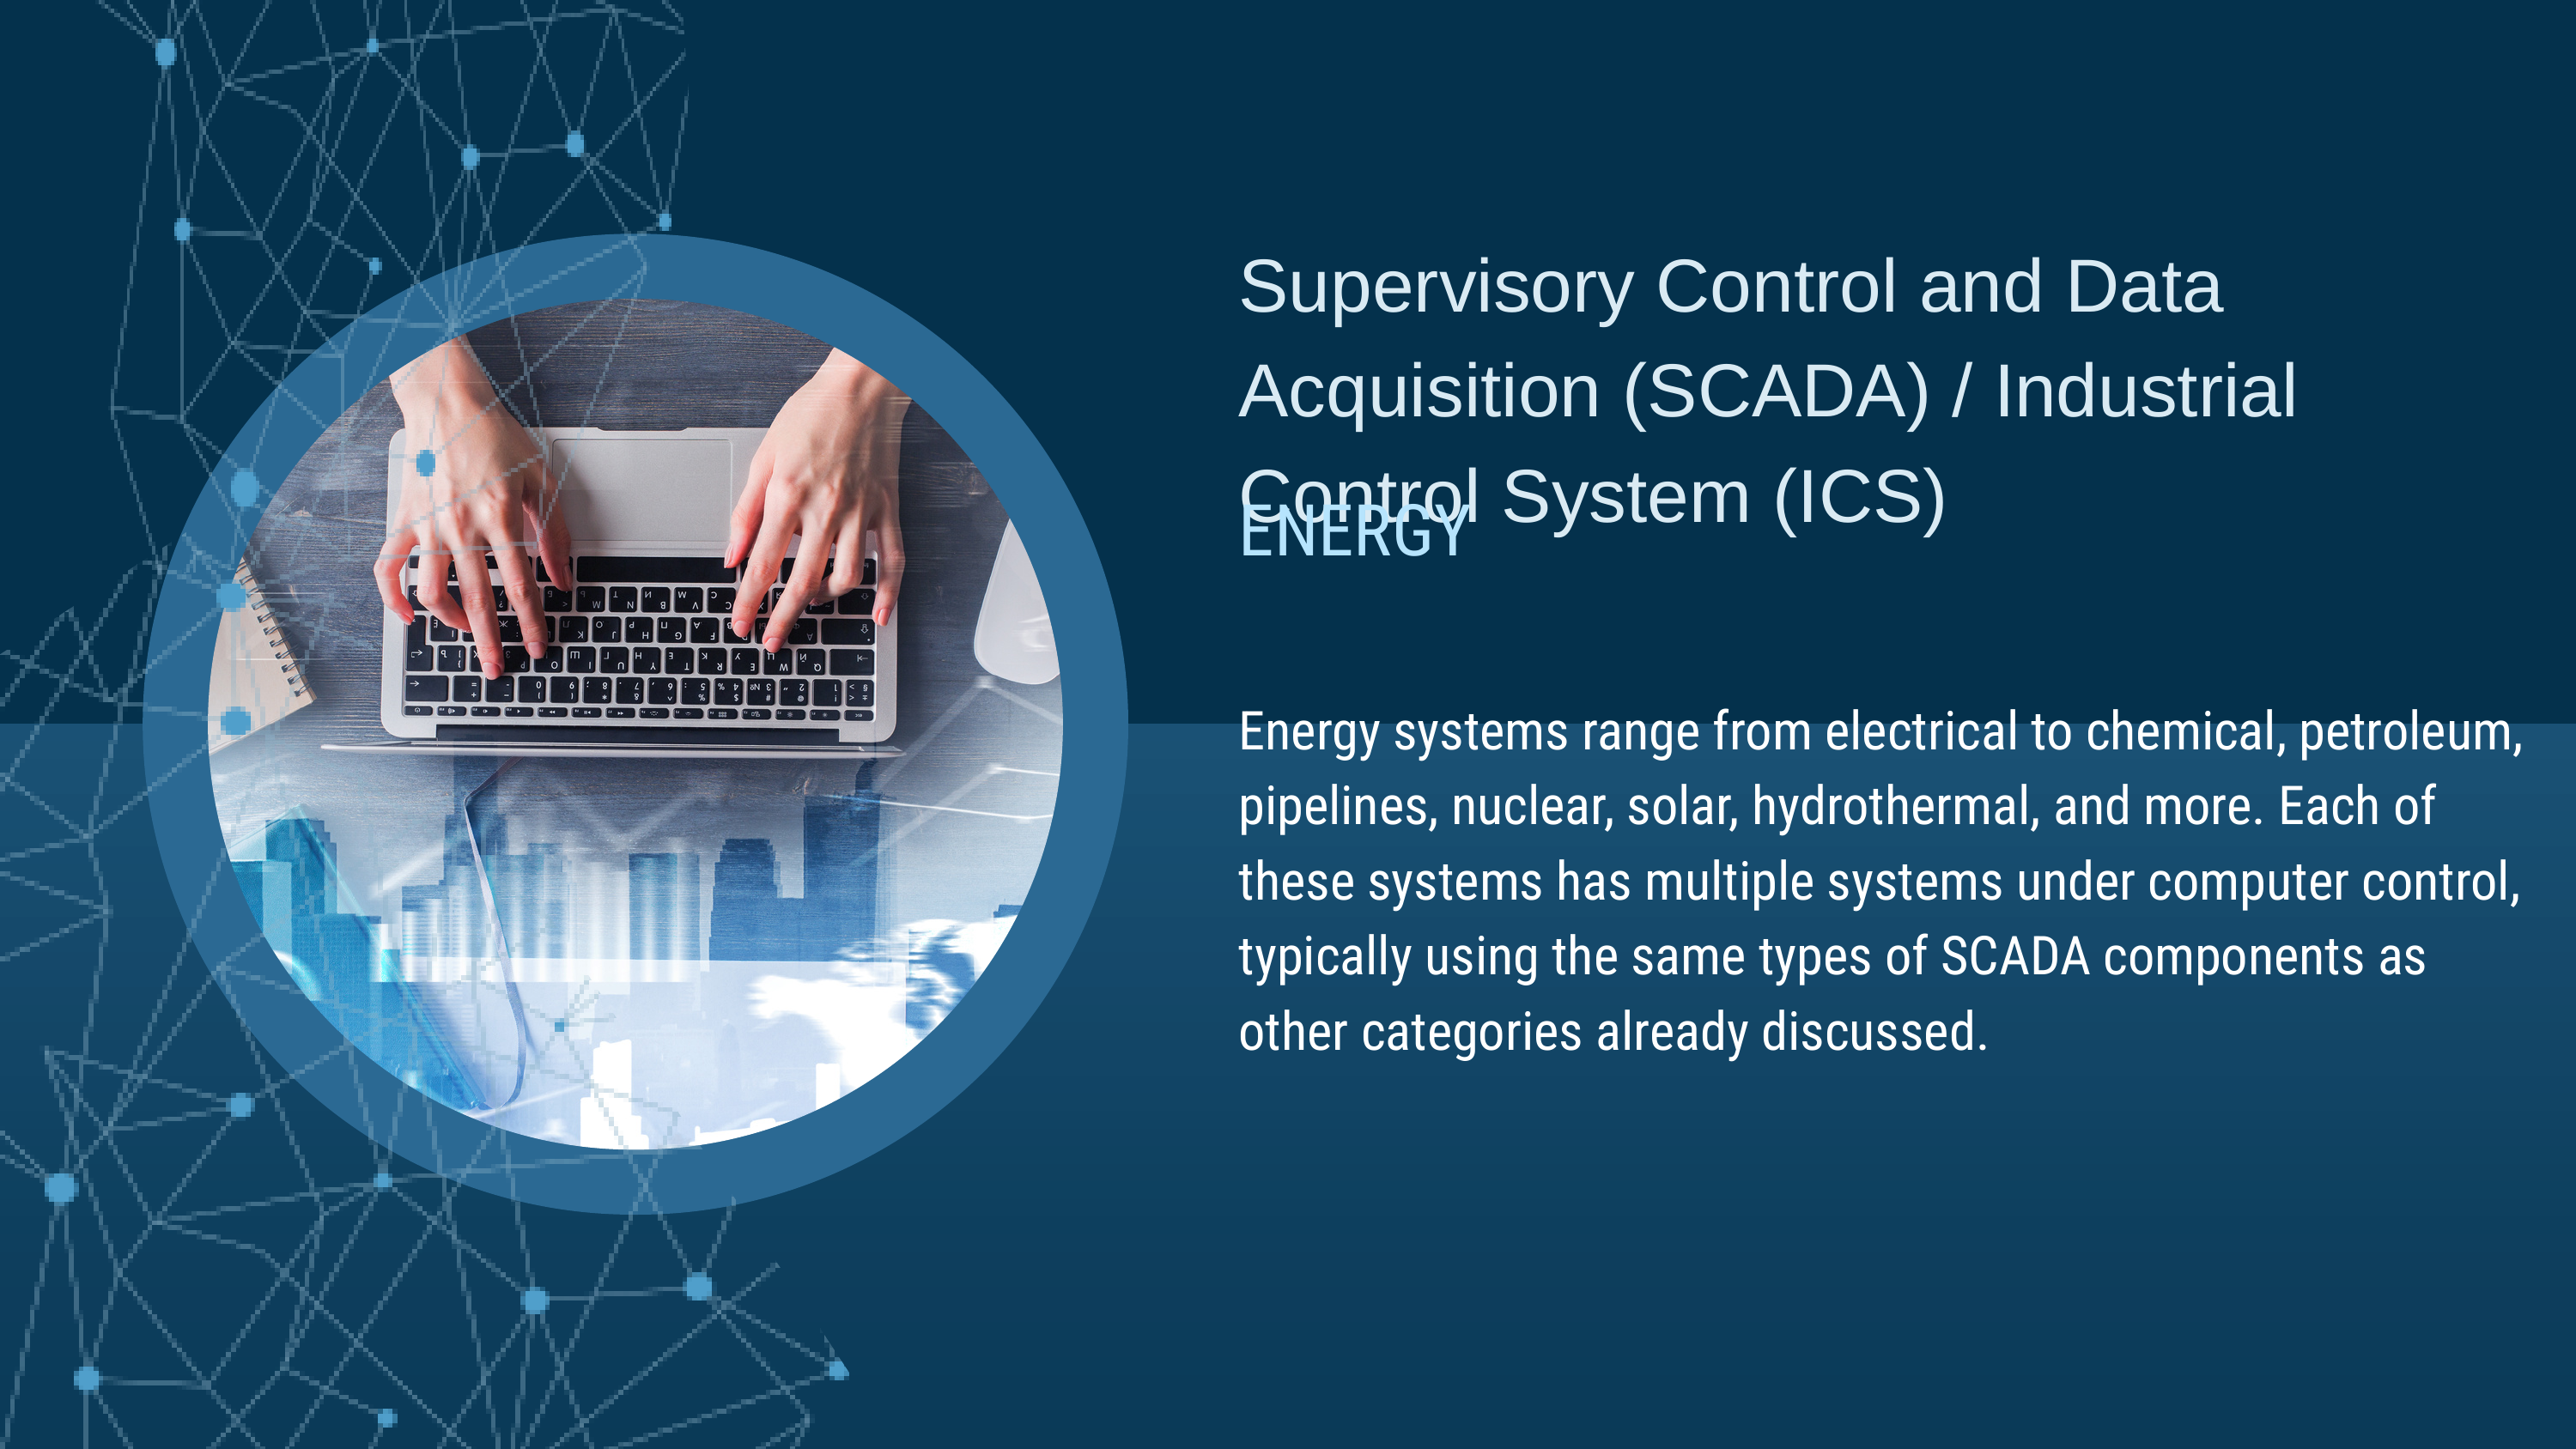

Supervisory Control and Data Acquisition (SCADA) / Industrial Control System (ICS)

ENERGY
Energy systems range from electrical to chemical, petroleum, pipelines, nuclear, solar, hydrothermal, and more. Each of these systems has multiple systems under computer control, typically using the same types of SCADA components as other categories already discussed.